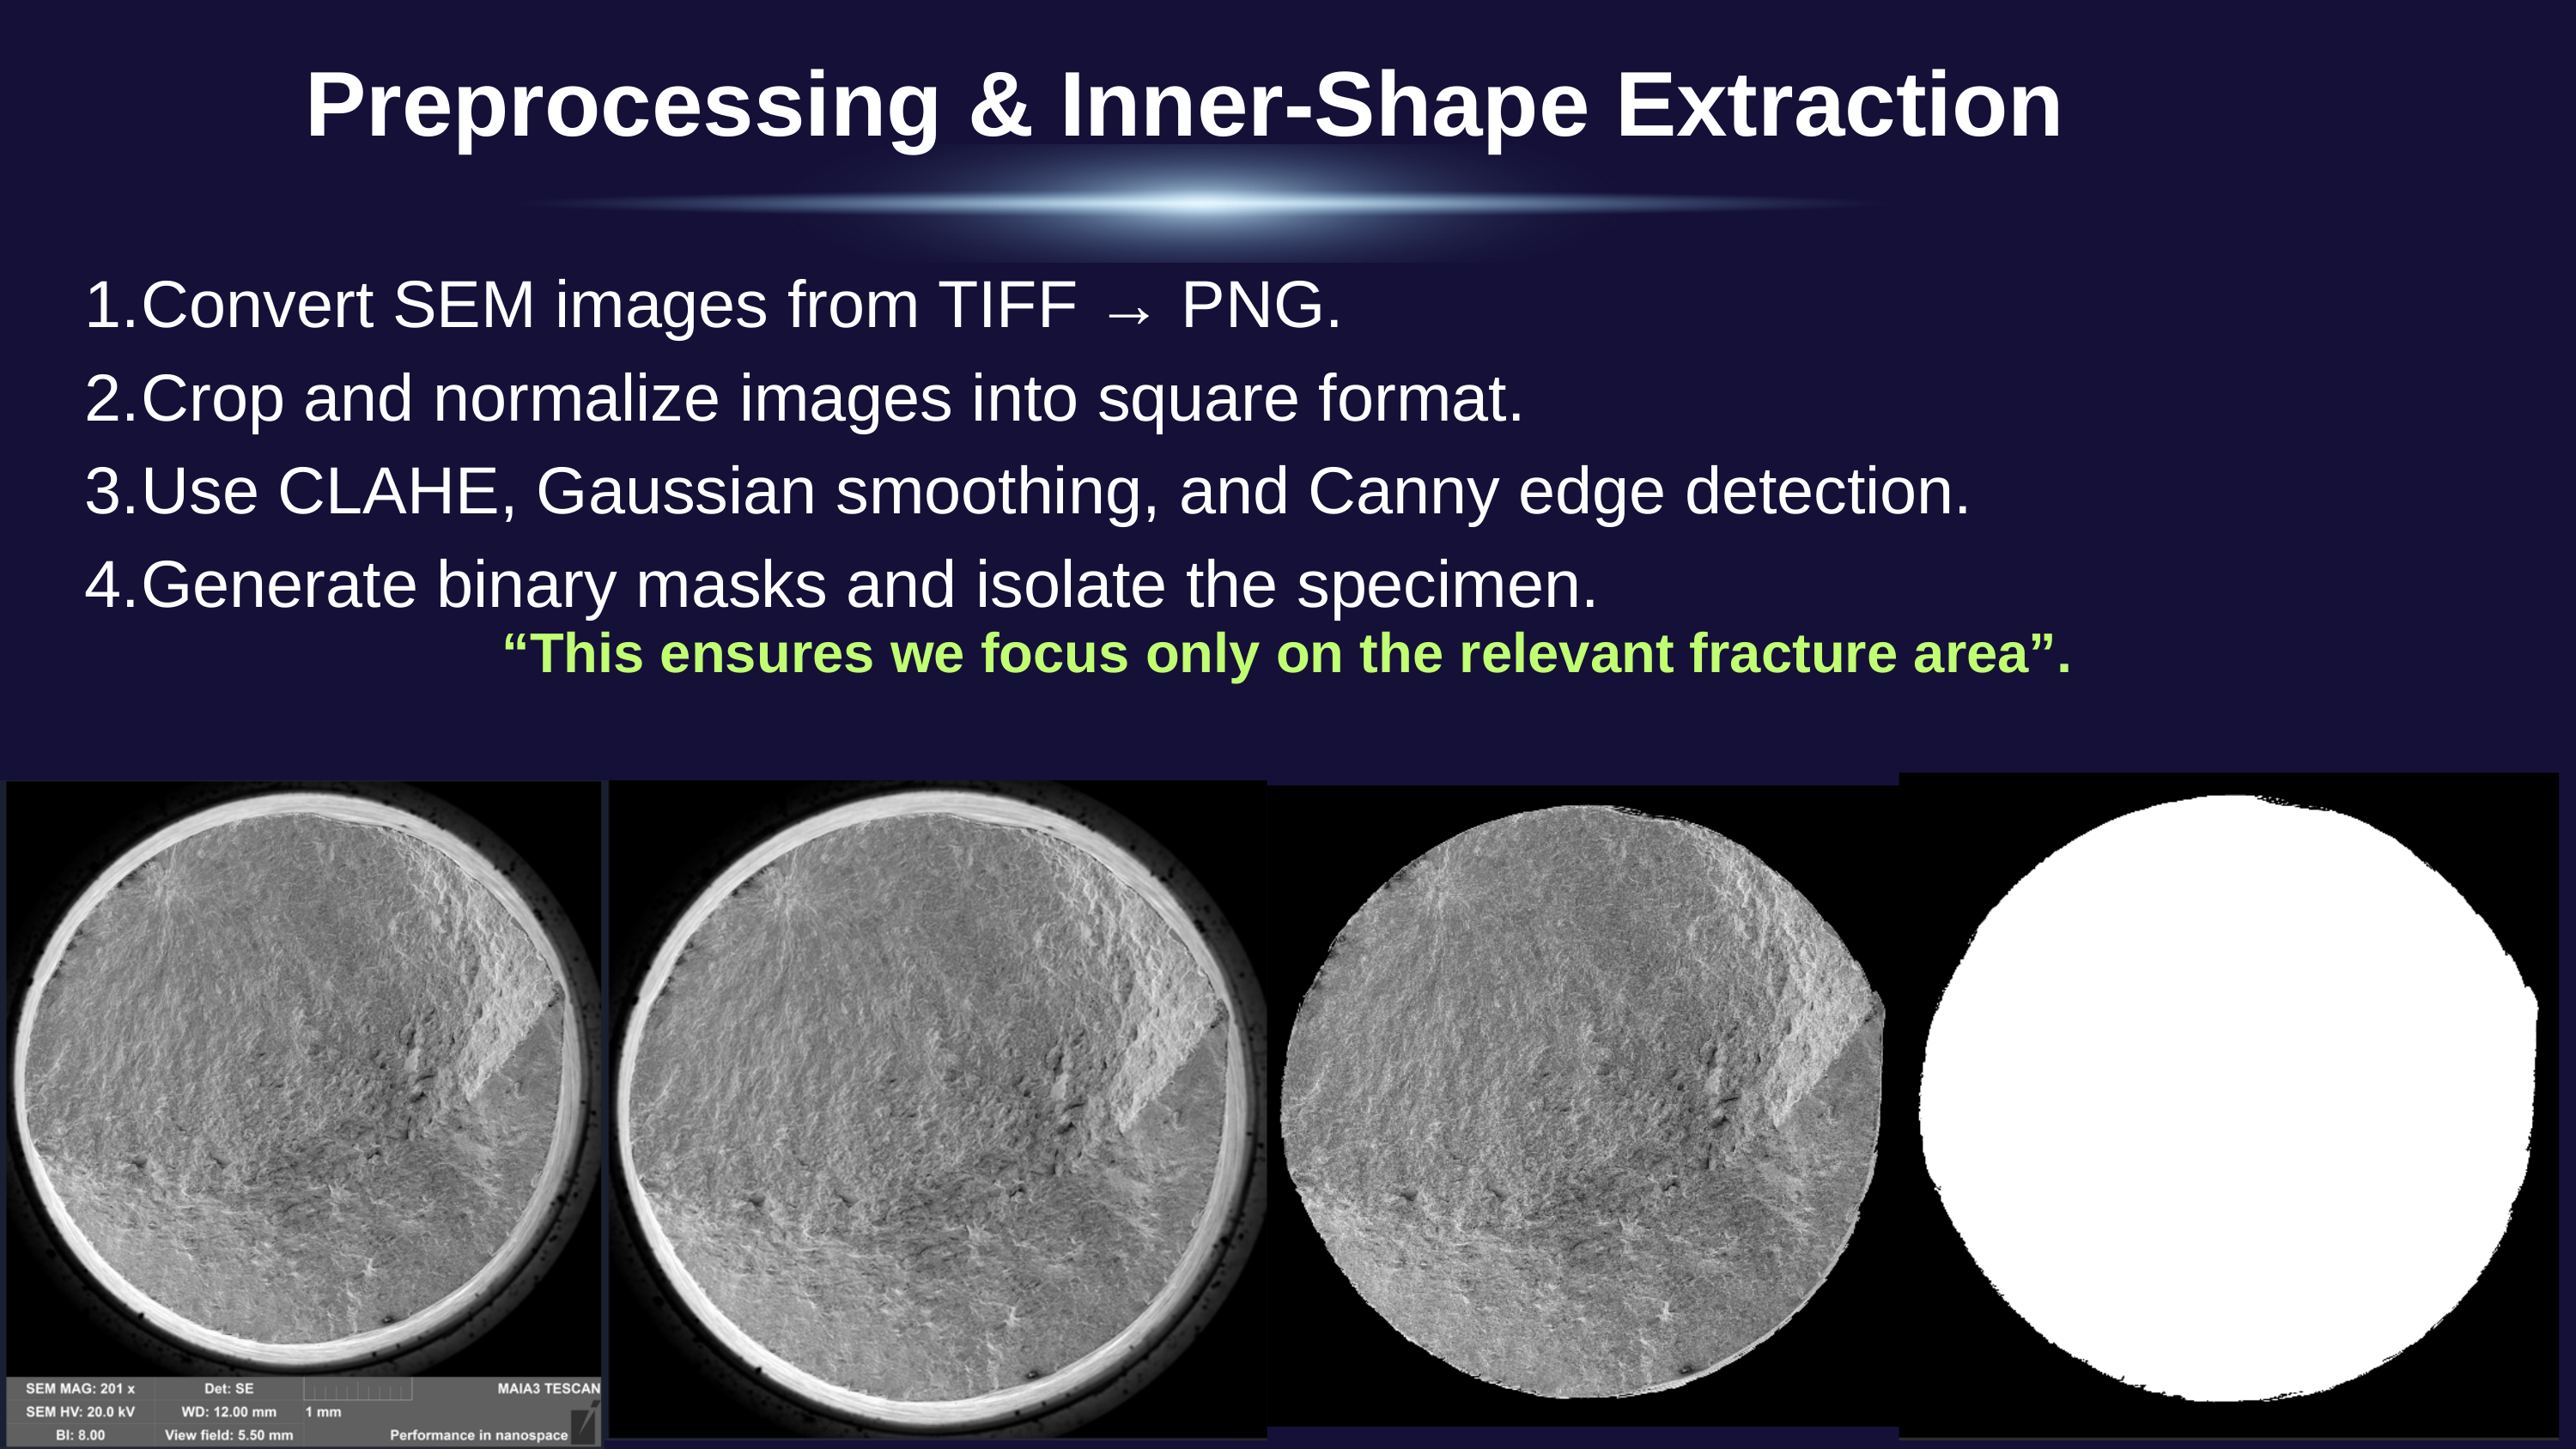

Preprocessing & Inner-Shape Extraction

Convert SEM images from TIFF → PNG.
Crop and normalize images into square format.
Use CLAHE, Gaussian smoothing, and Canny edge detection.
Generate binary masks and isolate the specimen.
“This ensures we focus only on the relevant fracture area”.